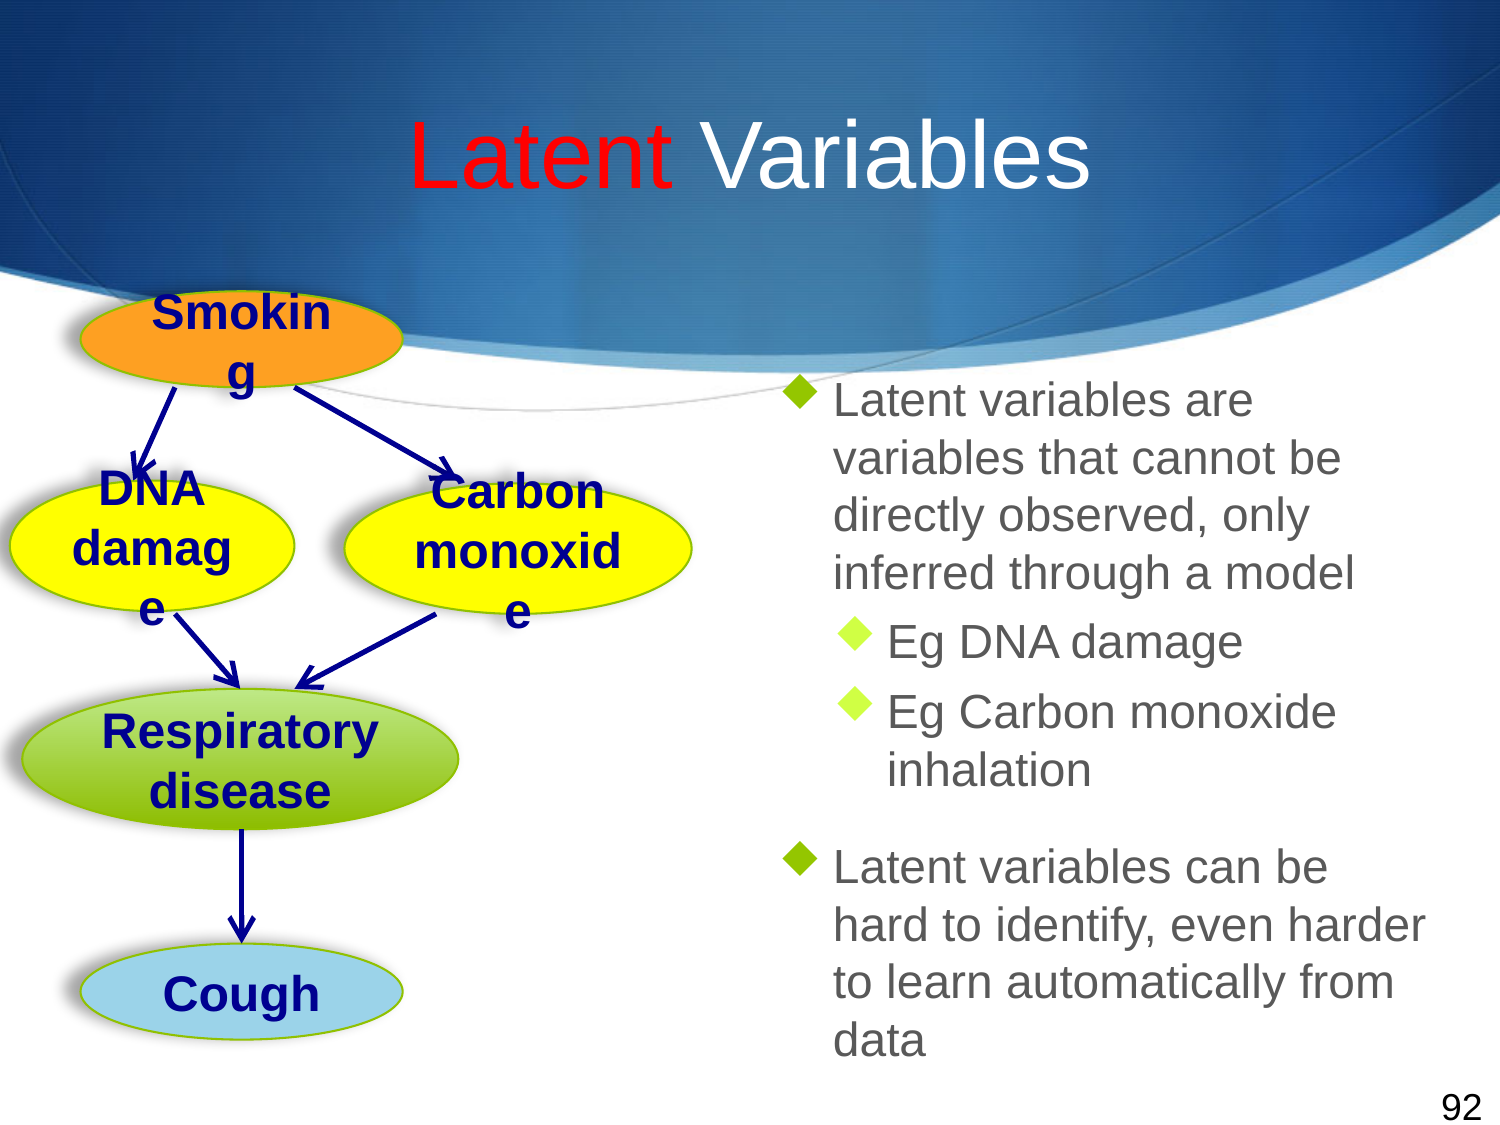

# Latent Variables
Smoking
Latent variables are variables that cannot be directly observed, only inferred through a model
Eg DNA damage
Eg Carbon monoxide inhalation
Latent variables can be hard to identify, even harder to learn automatically from data
DNA
damage
Carbon
monoxide
Respiratory disease
Cough
92